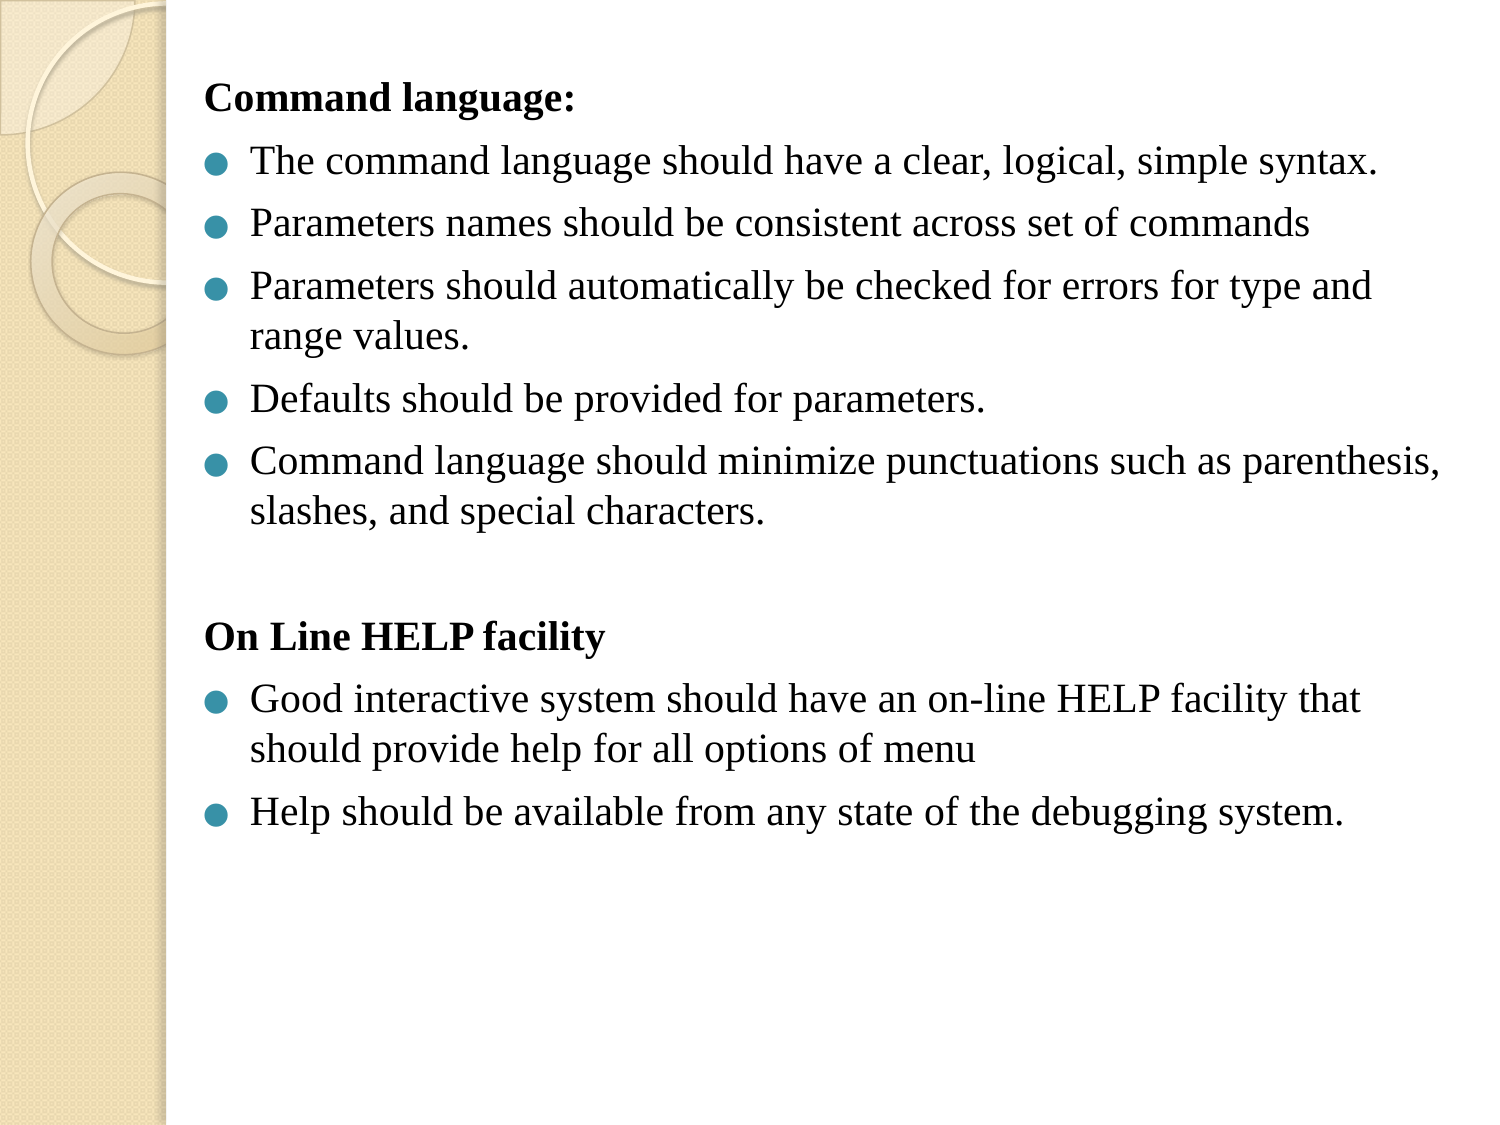

Command language:
The command language should have a clear, logical, simple syntax.
Parameters names should be consistent across set of commands
Parameters should automatically be checked for errors for type and range values.
Defaults should be provided for parameters.
Command language should minimize punctuations such as parenthesis, slashes, and special characters.

On Line HELP facility
Good interactive system should have an on-line HELP facility that should provide help for all options of menu
Help should be available from any state of the debugging system.